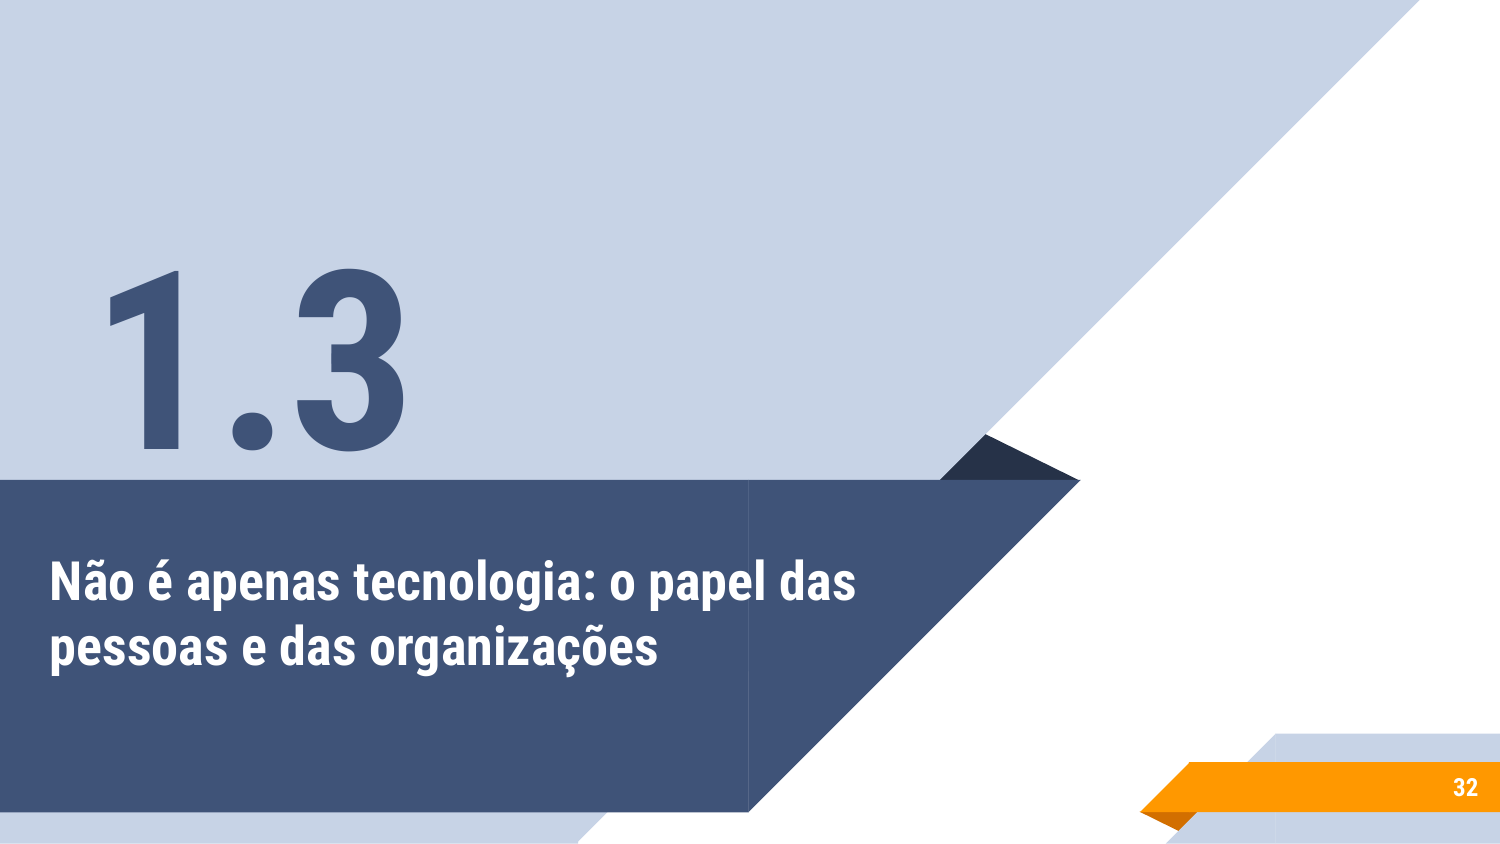

1.3
# Não é apenas tecnologia: o papel das pessoas e das organizações
32